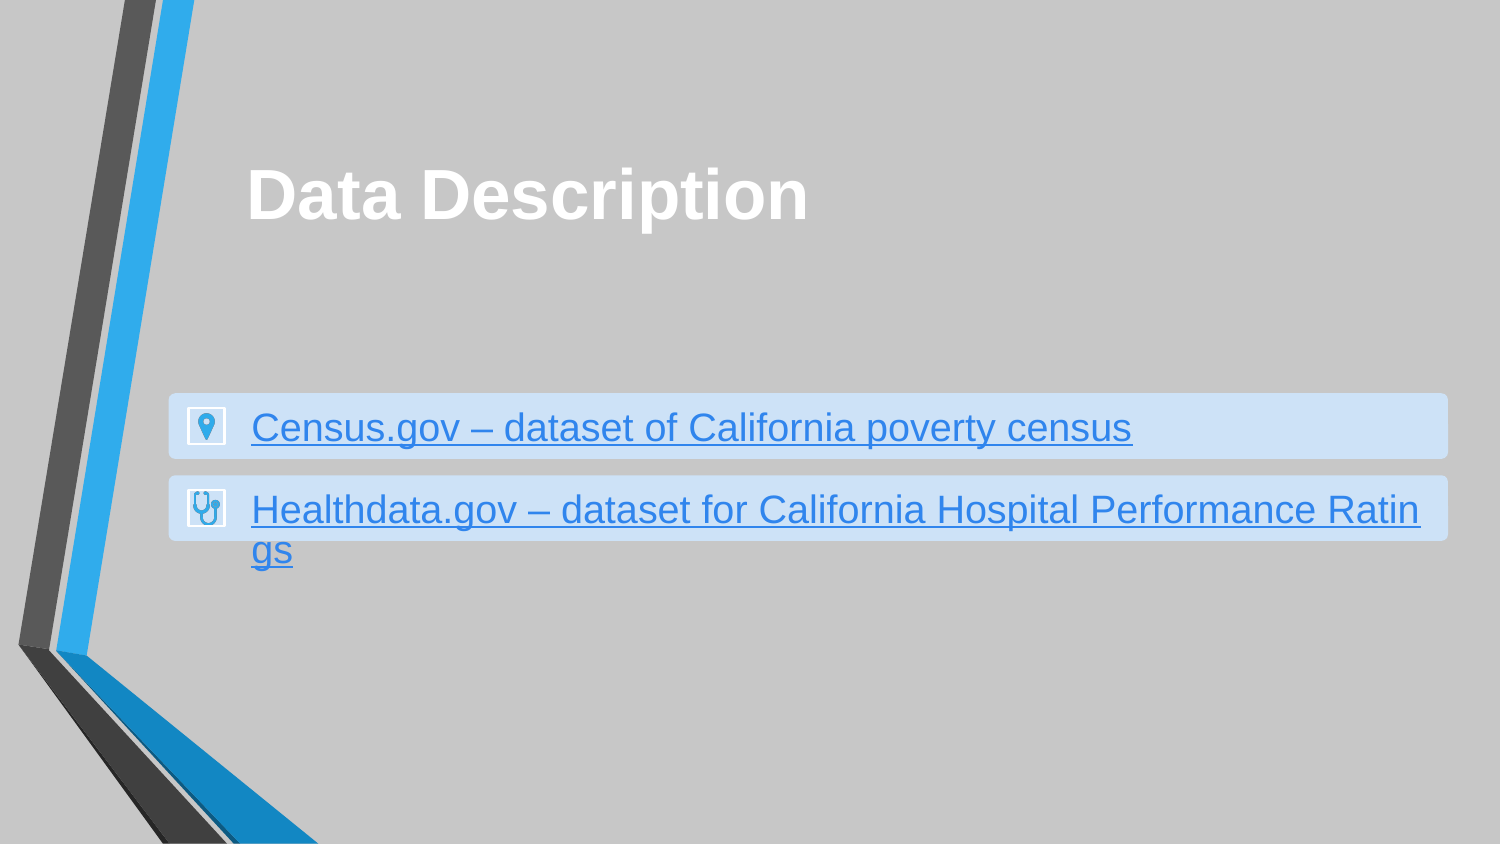

Data Description

Census.gov – dataset of California poverty census
Healthdata.gov – dataset for California Hospital Performance Ratings